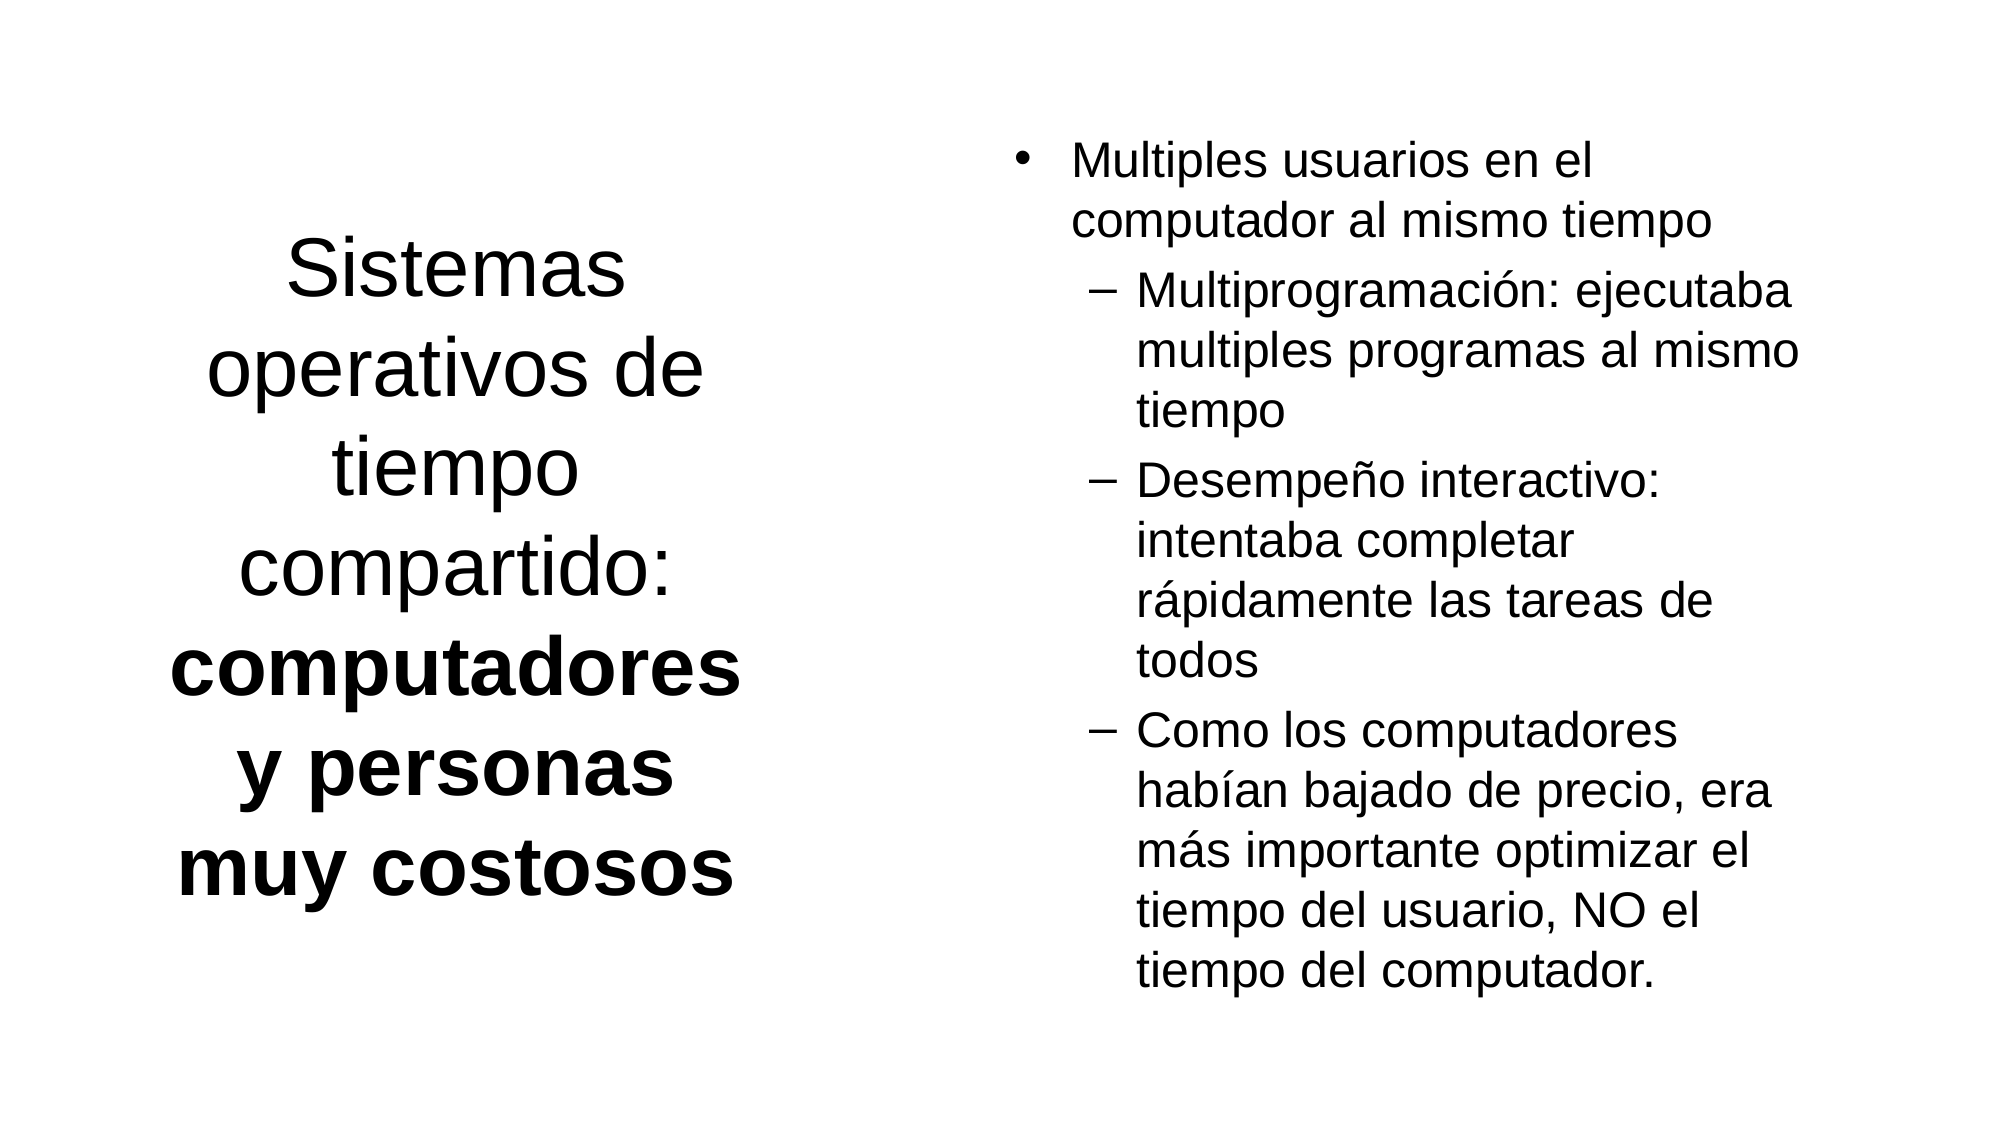

Multiples usuarios en el computador al mismo tiempo
Multiprogramación: ejecutaba multiples programas al mismo tiempo
Desempeño interactivo: intentaba completar rápidamente las tareas de todos
Como los computadores habían bajado de precio, era más importante optimizar el tiempo del usuario, NO el tiempo del computador.
# Sistemas operativos de tiempo compartido: computadores y personas muy costosos